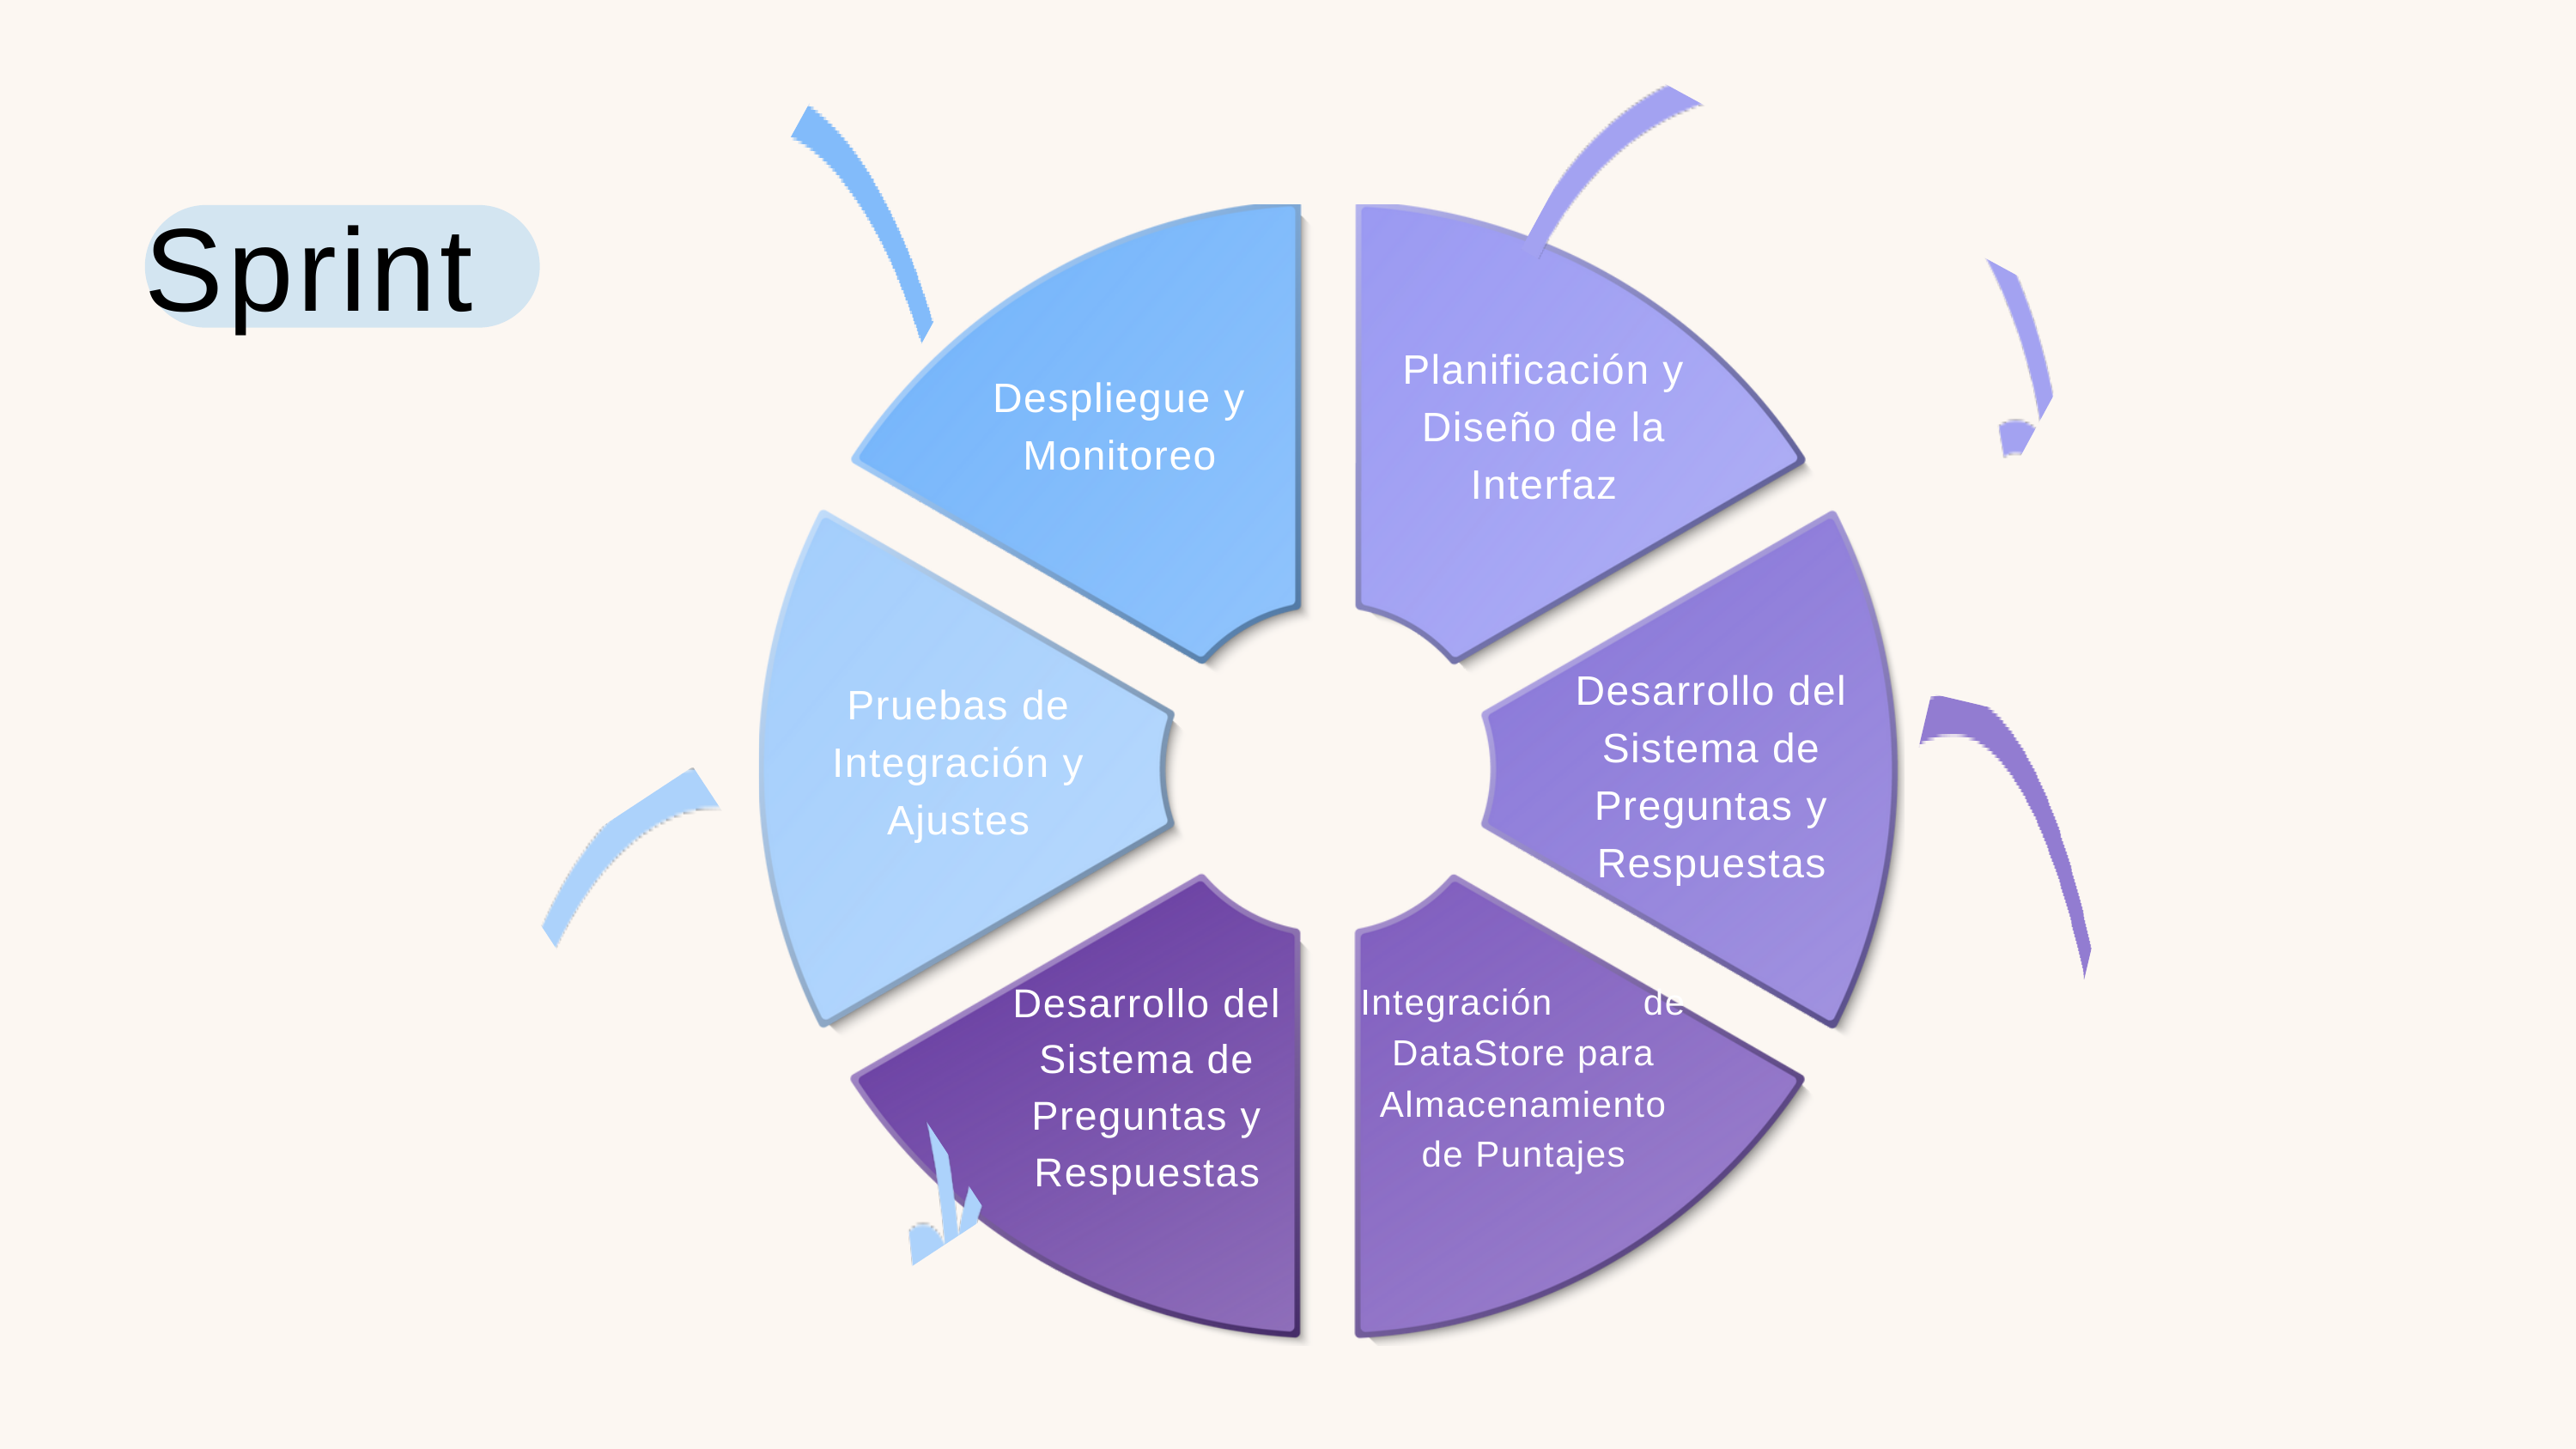

Sprint

Planificación y Diseño de la Interfaz
Despliegue y Monitoreo
Desarrollo del Sistema de Preguntas y Respuestas
Pruebas de Integración y Ajustes

Desarrollo del Sistema de Preguntas y Respuestas
Integración        de DataStore para Almacenamiento de Puntajes